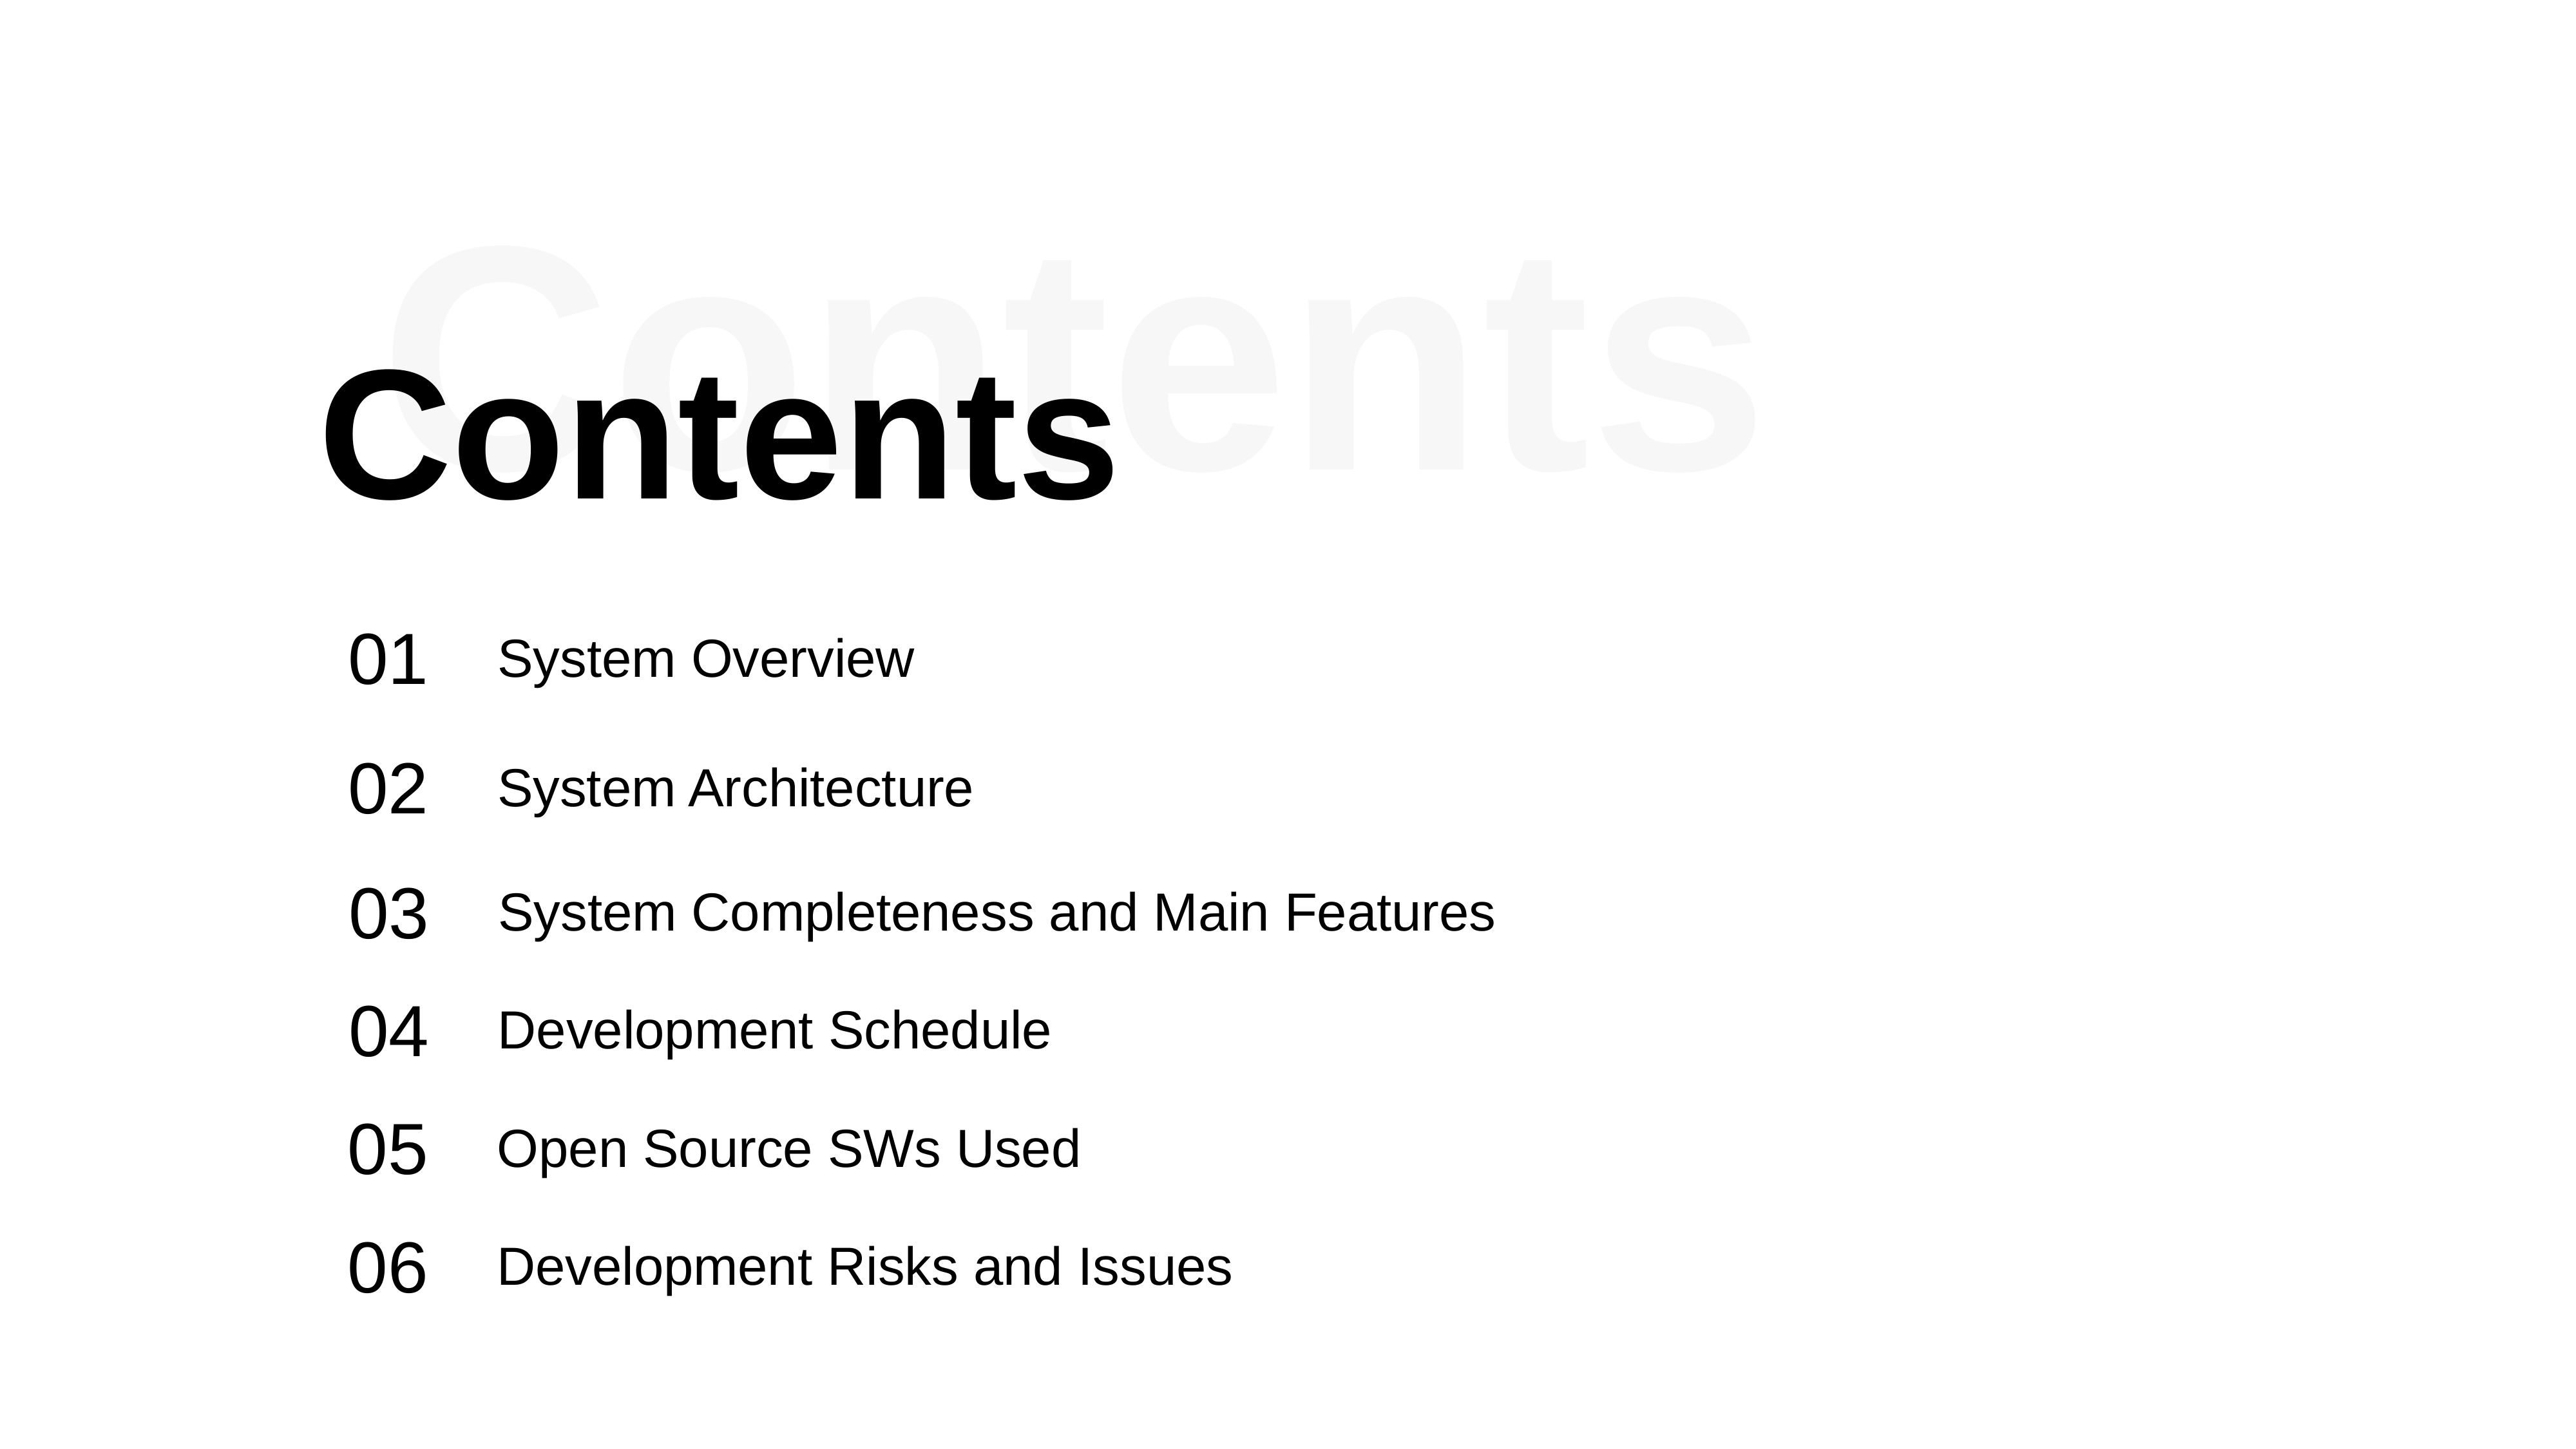

Contents
Contents
01
System Overview
02
System Architecture
03
System Completeness and Main Features
04
Development Schedule
05
Open Source SWs Used
06
Development Risks and Issues